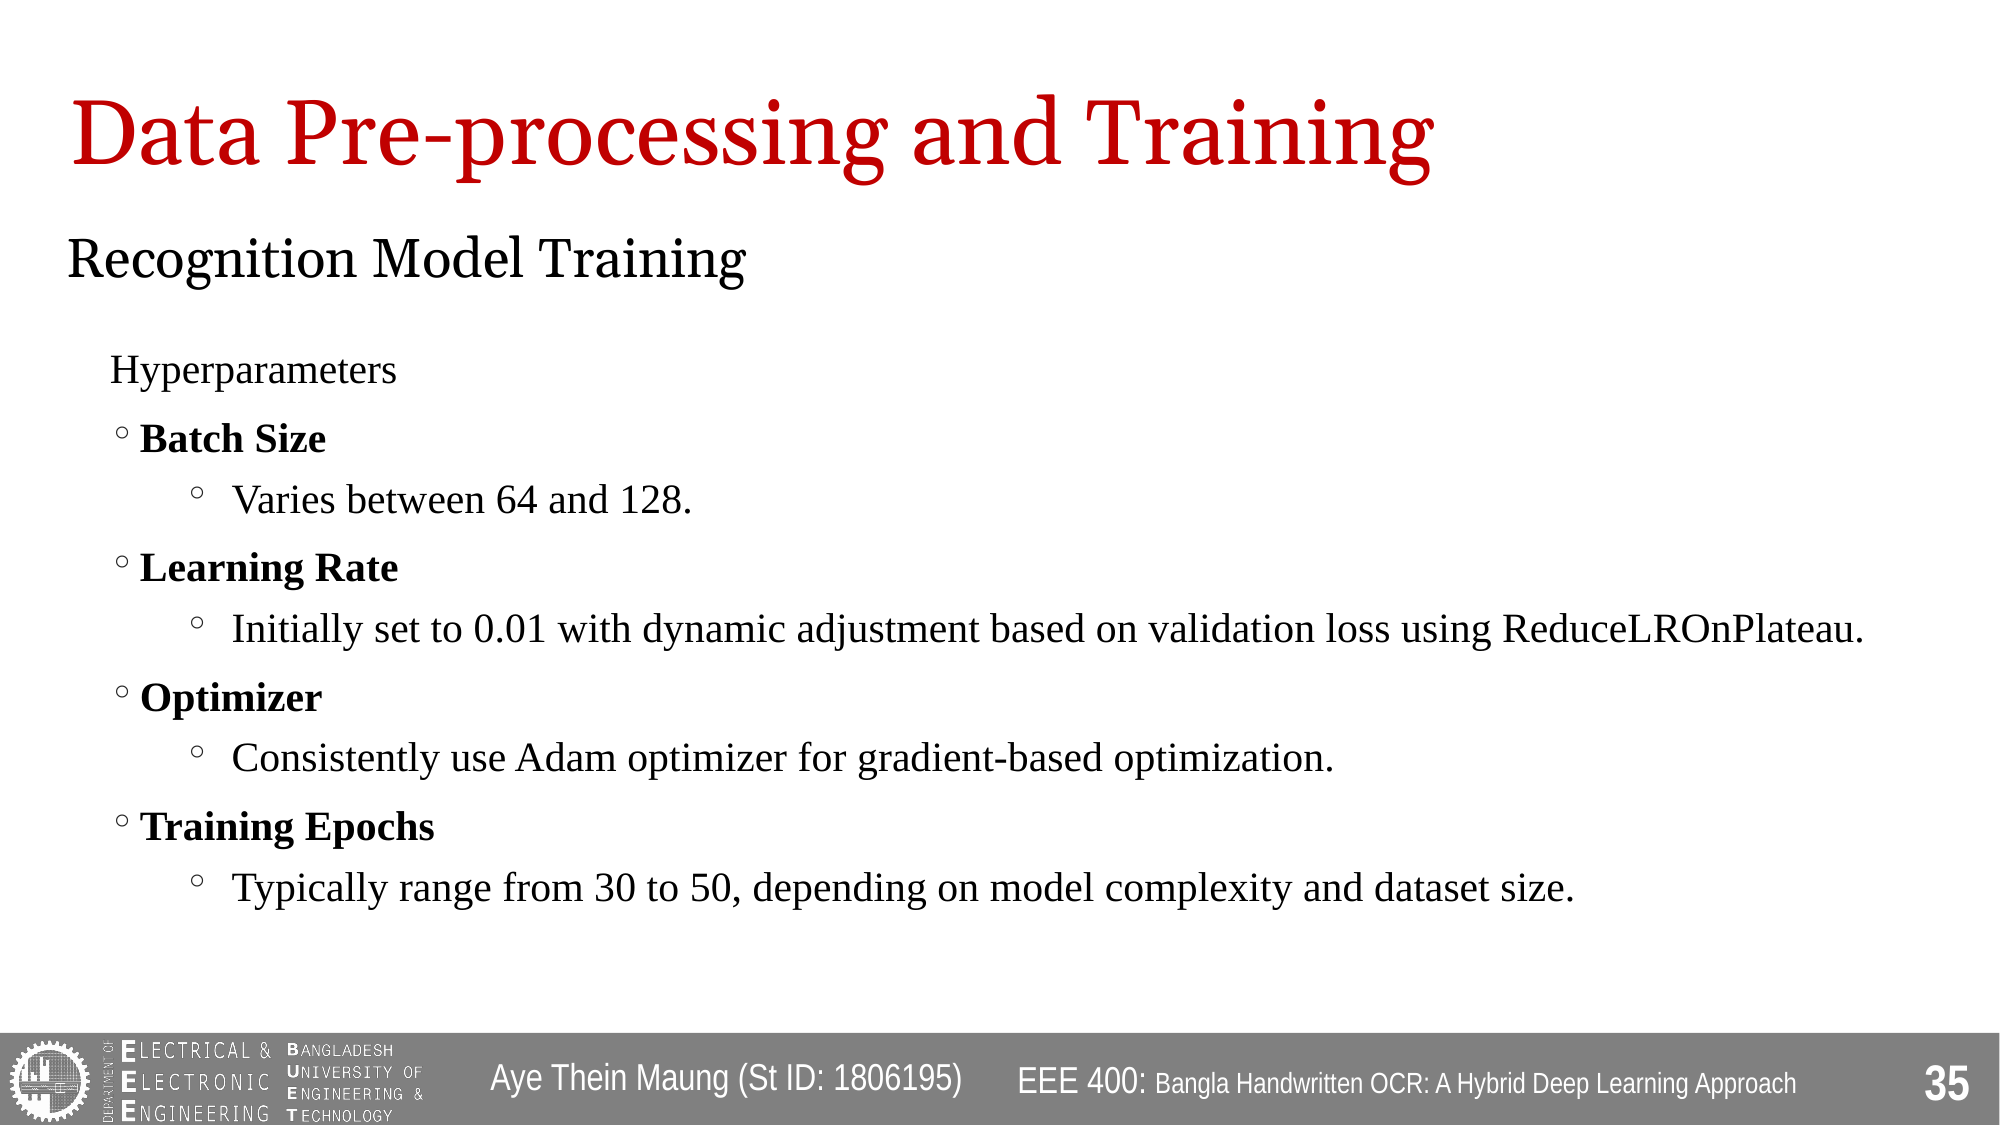

# Data Pre-processing and Training
Recognition Model Training
Hyperparameters
Batch Size
Varies between 64 and 128.
Learning Rate
Initially set to 0.01 with dynamic adjustment based on validation loss using ReduceLROnPlateau.
Optimizer
Consistently use Adam optimizer for gradient-based optimization.
Training Epochs
Typically range from 30 to 50, depending on model complexity and dataset size.
Aye Thein Maung (St ID: 1806195)
EEE 400: Bangla Handwritten OCR: A Hybrid Deep Learning Approach
35